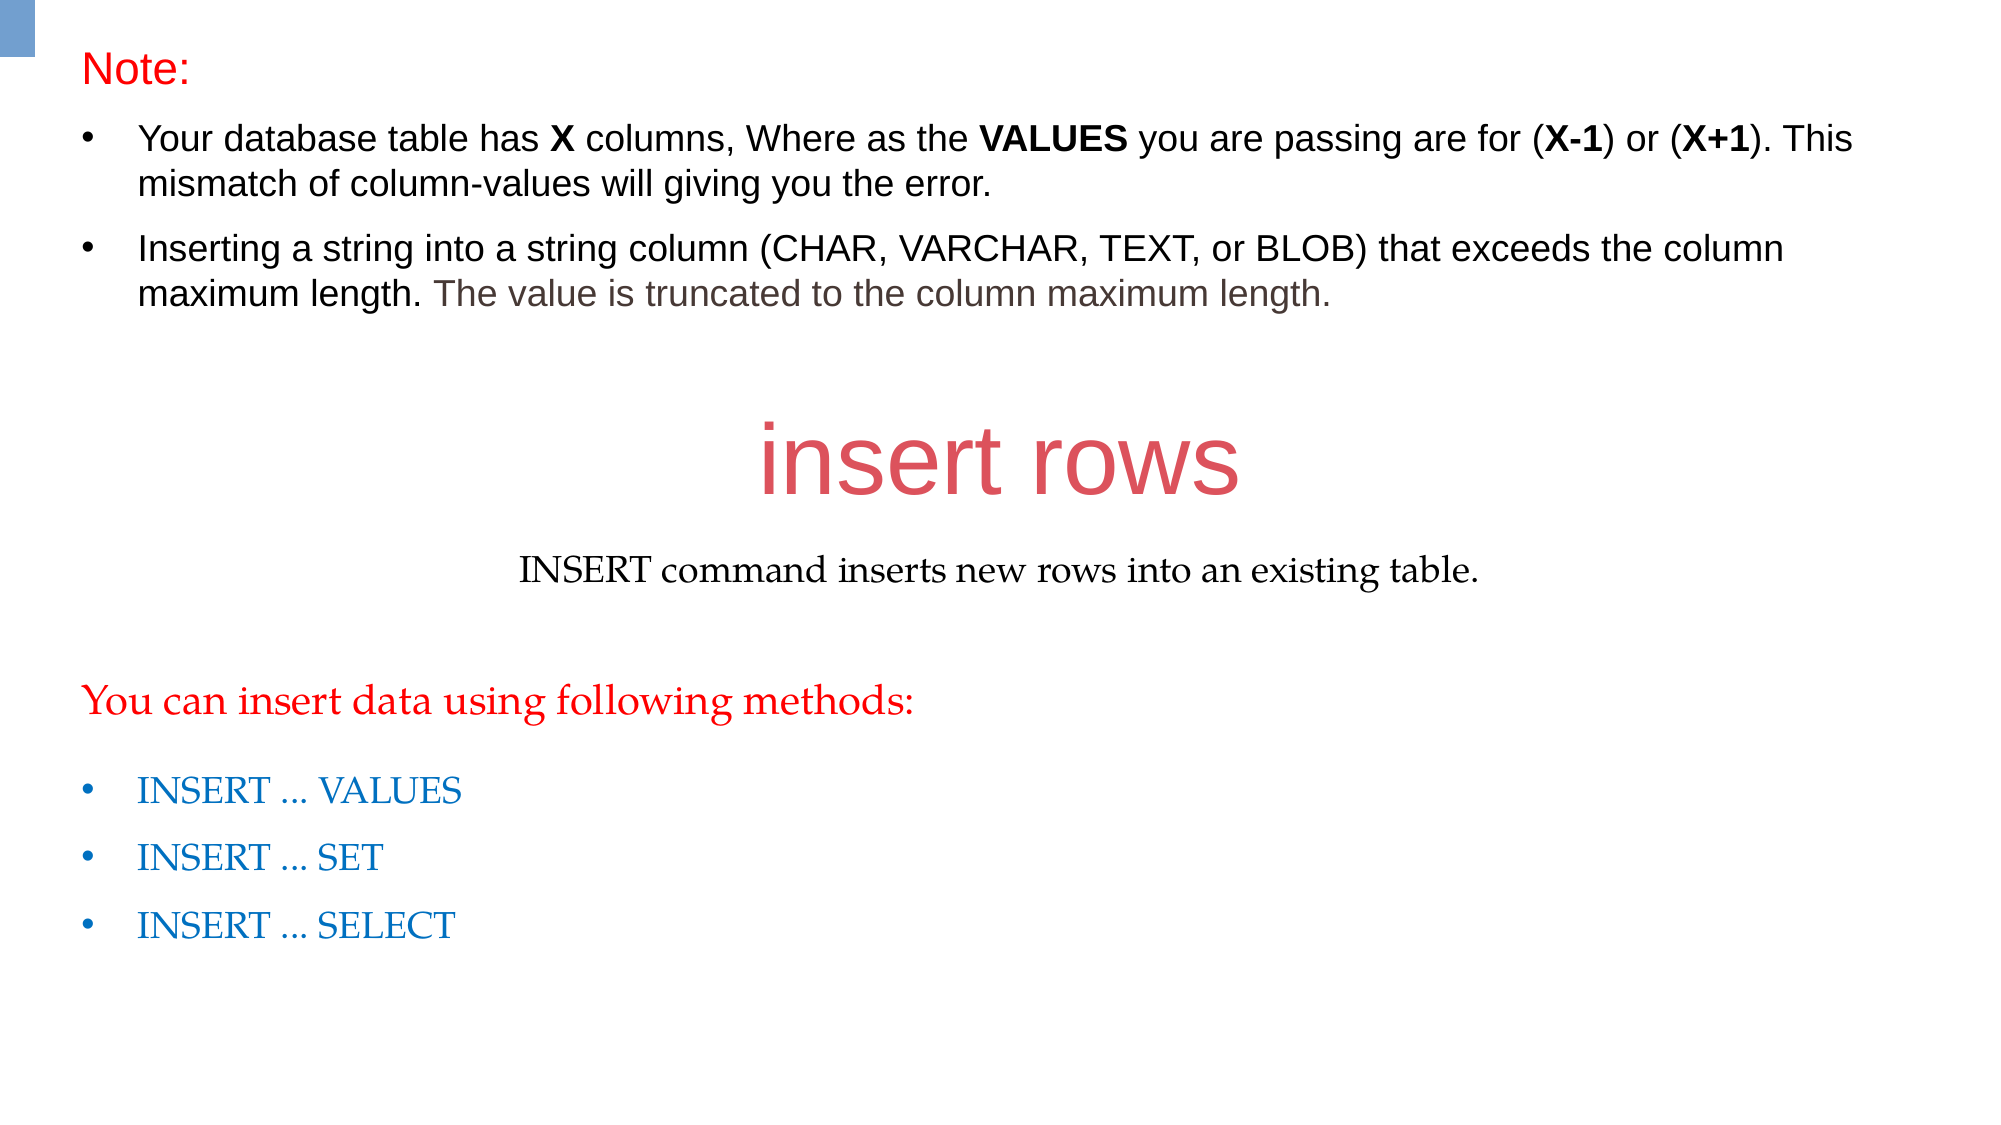

Note:

Your database table has X columns, Where as the VALUES you are passing are for (X-1) or (X+1). This mismatch of column-values will giving you the error.

Inserting a string into a string column (CHAR, VARCHAR, TEXT, or BLOB) that exceeds the column maximum length. The value is truncated to the column maximum length.
insert rows
INSERT command inserts new rows into an existing table.
You can insert data using following methods:

INSERT ... VALUES
INSERT ... SET
INSERT ... SELECT